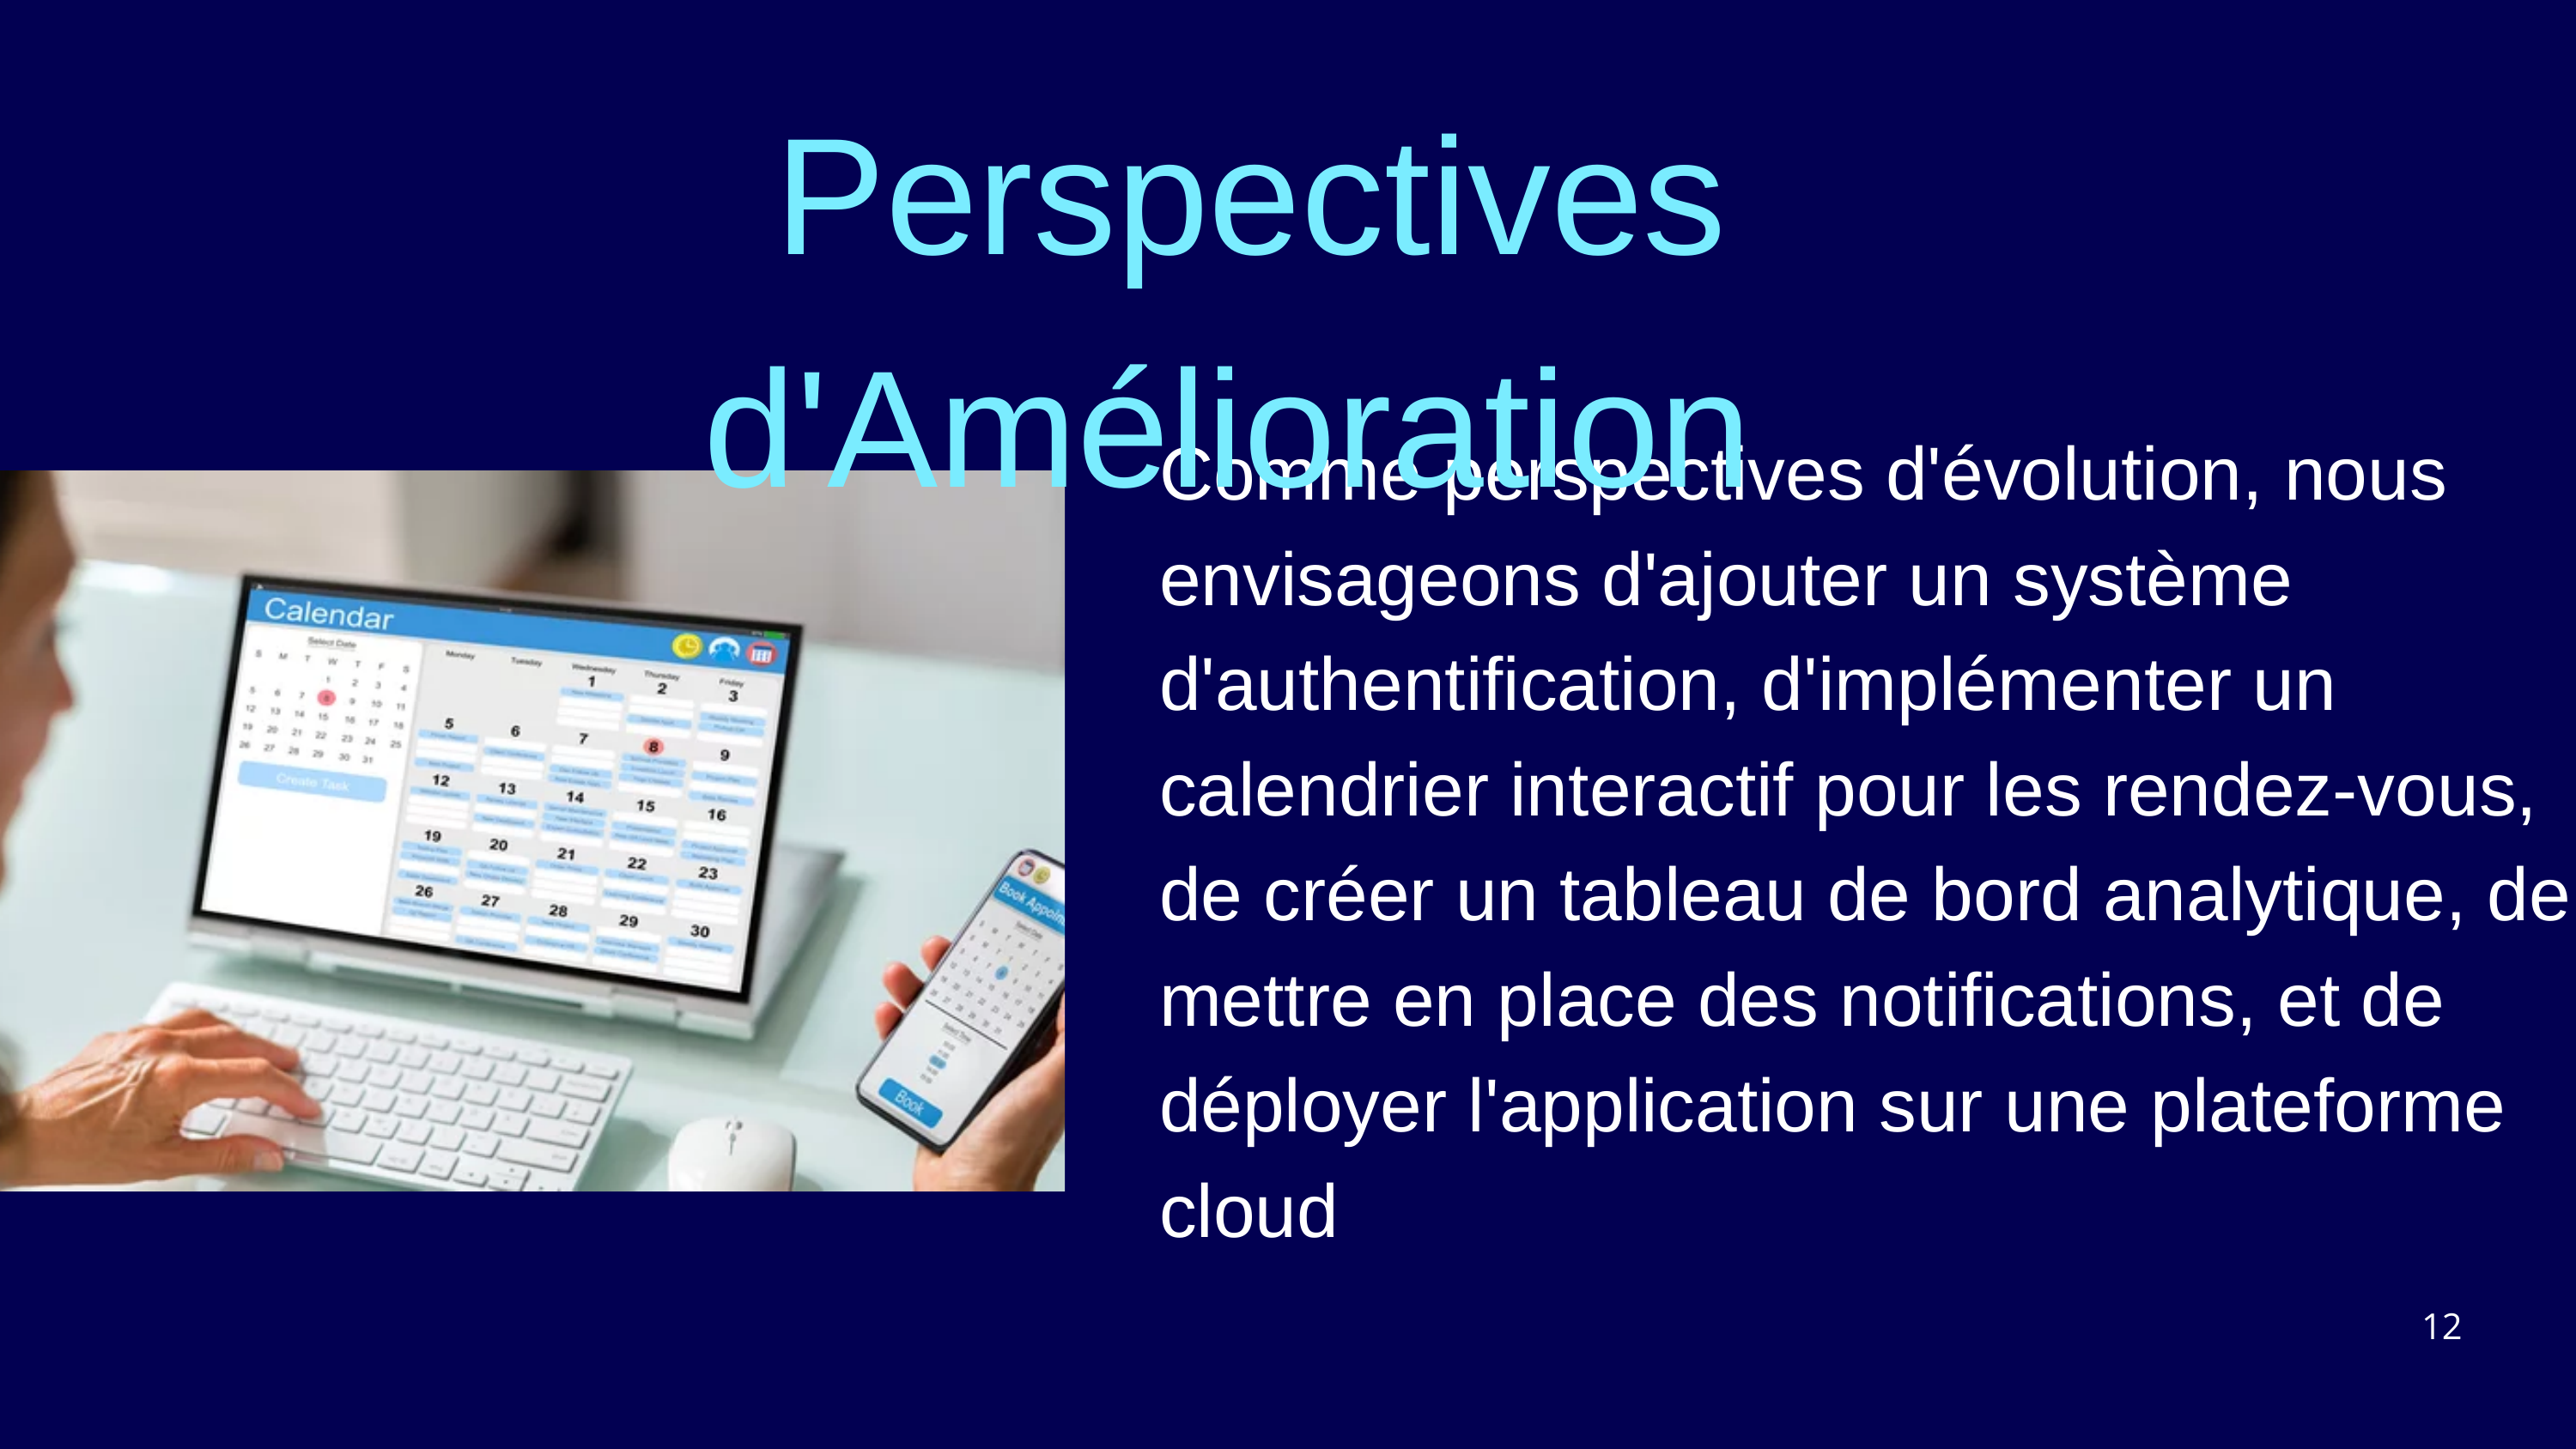

Perspectives d'Amélioration
Comme perspectives d'évolution, nous envisageons d'ajouter un système d'authentification, d'implémenter un calendrier interactif pour les rendez-vous, de créer un tableau de bord analytique, de mettre en place des notifications, et de déployer l'application sur une plateforme cloud

12